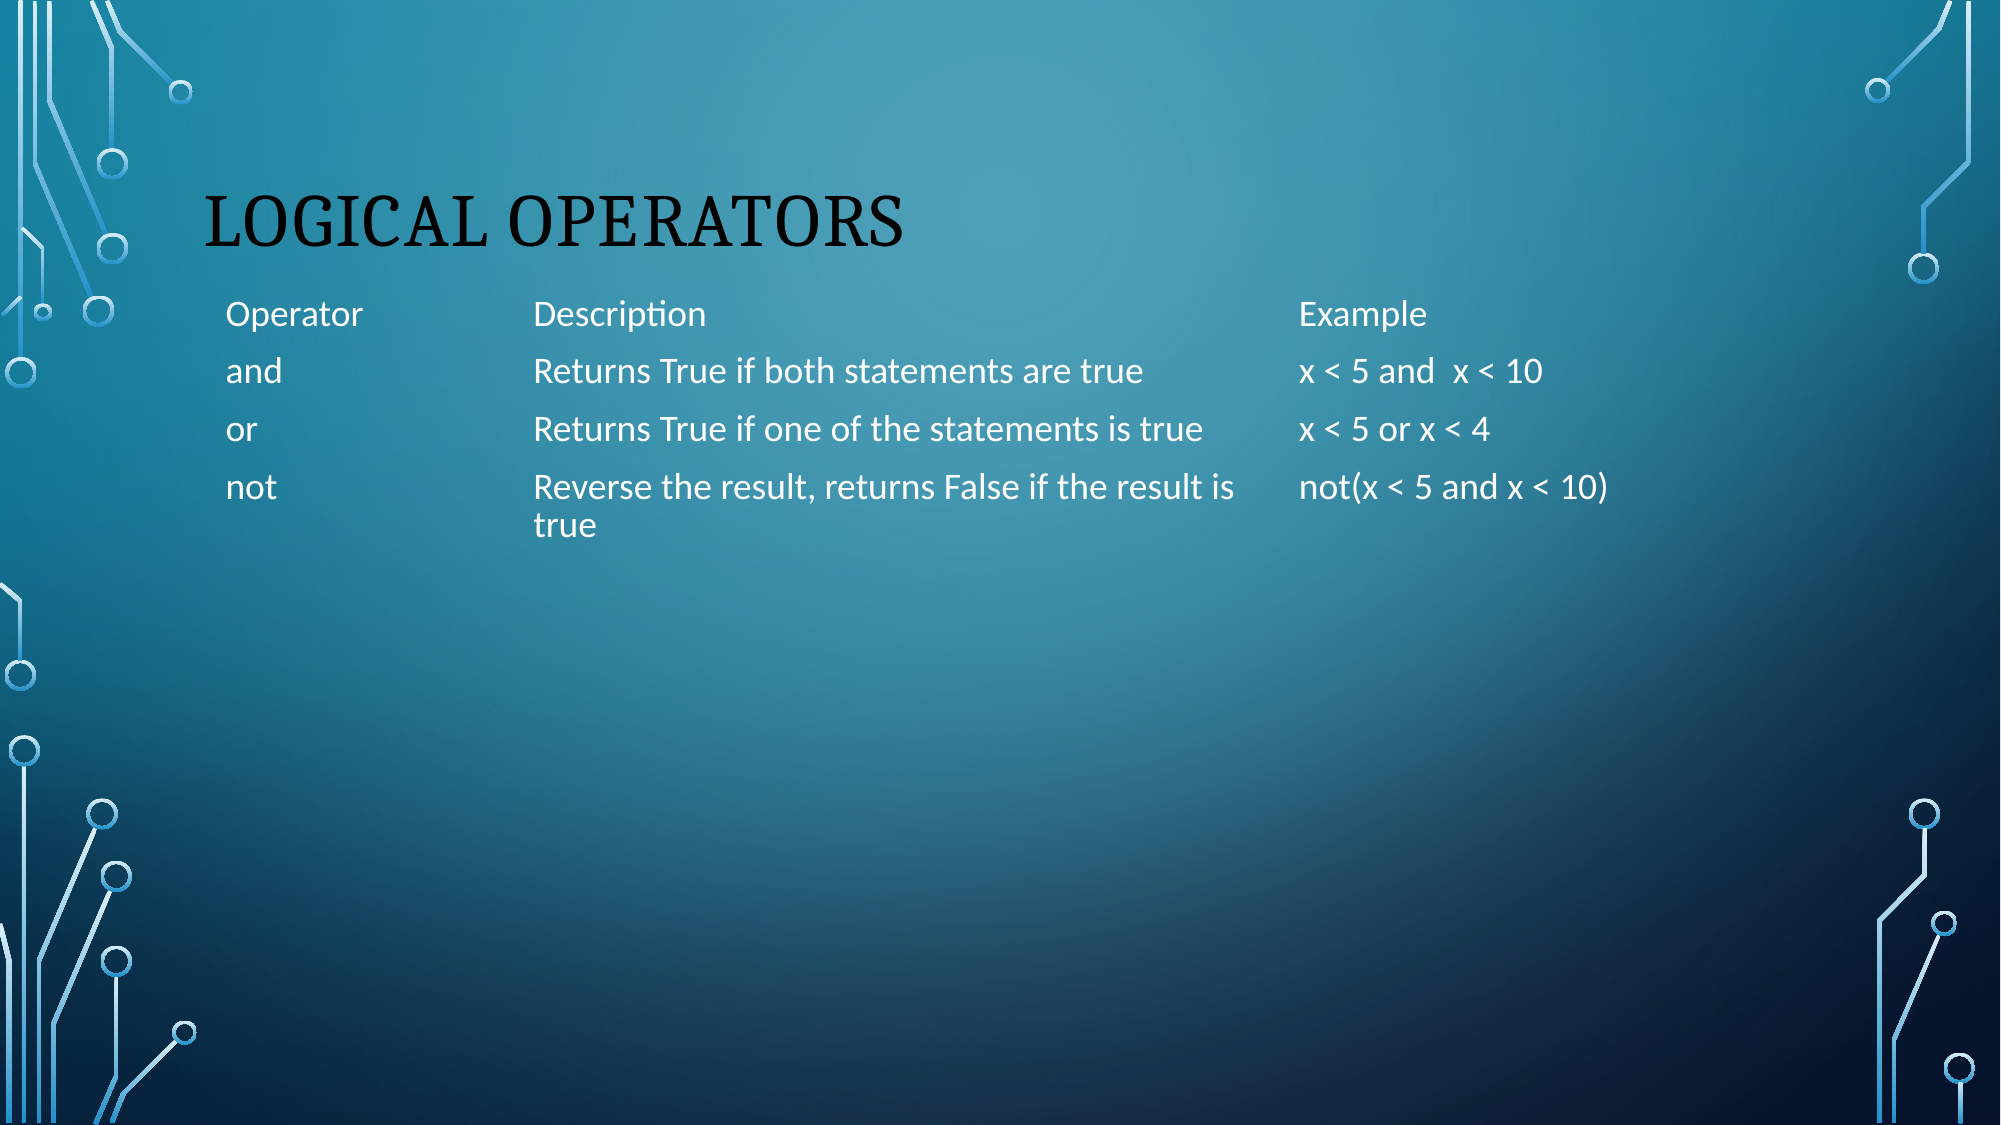

# Logical Operators
| Operator | Description | Example |
| --- | --- | --- |
| and | Returns True if both statements are true | x < 5 and  x < 10 |
| or | Returns True if one of the statements is true | x < 5 or x < 4 |
| not | Reverse the result, returns False if the result is true | not(x < 5 and x < 10) |